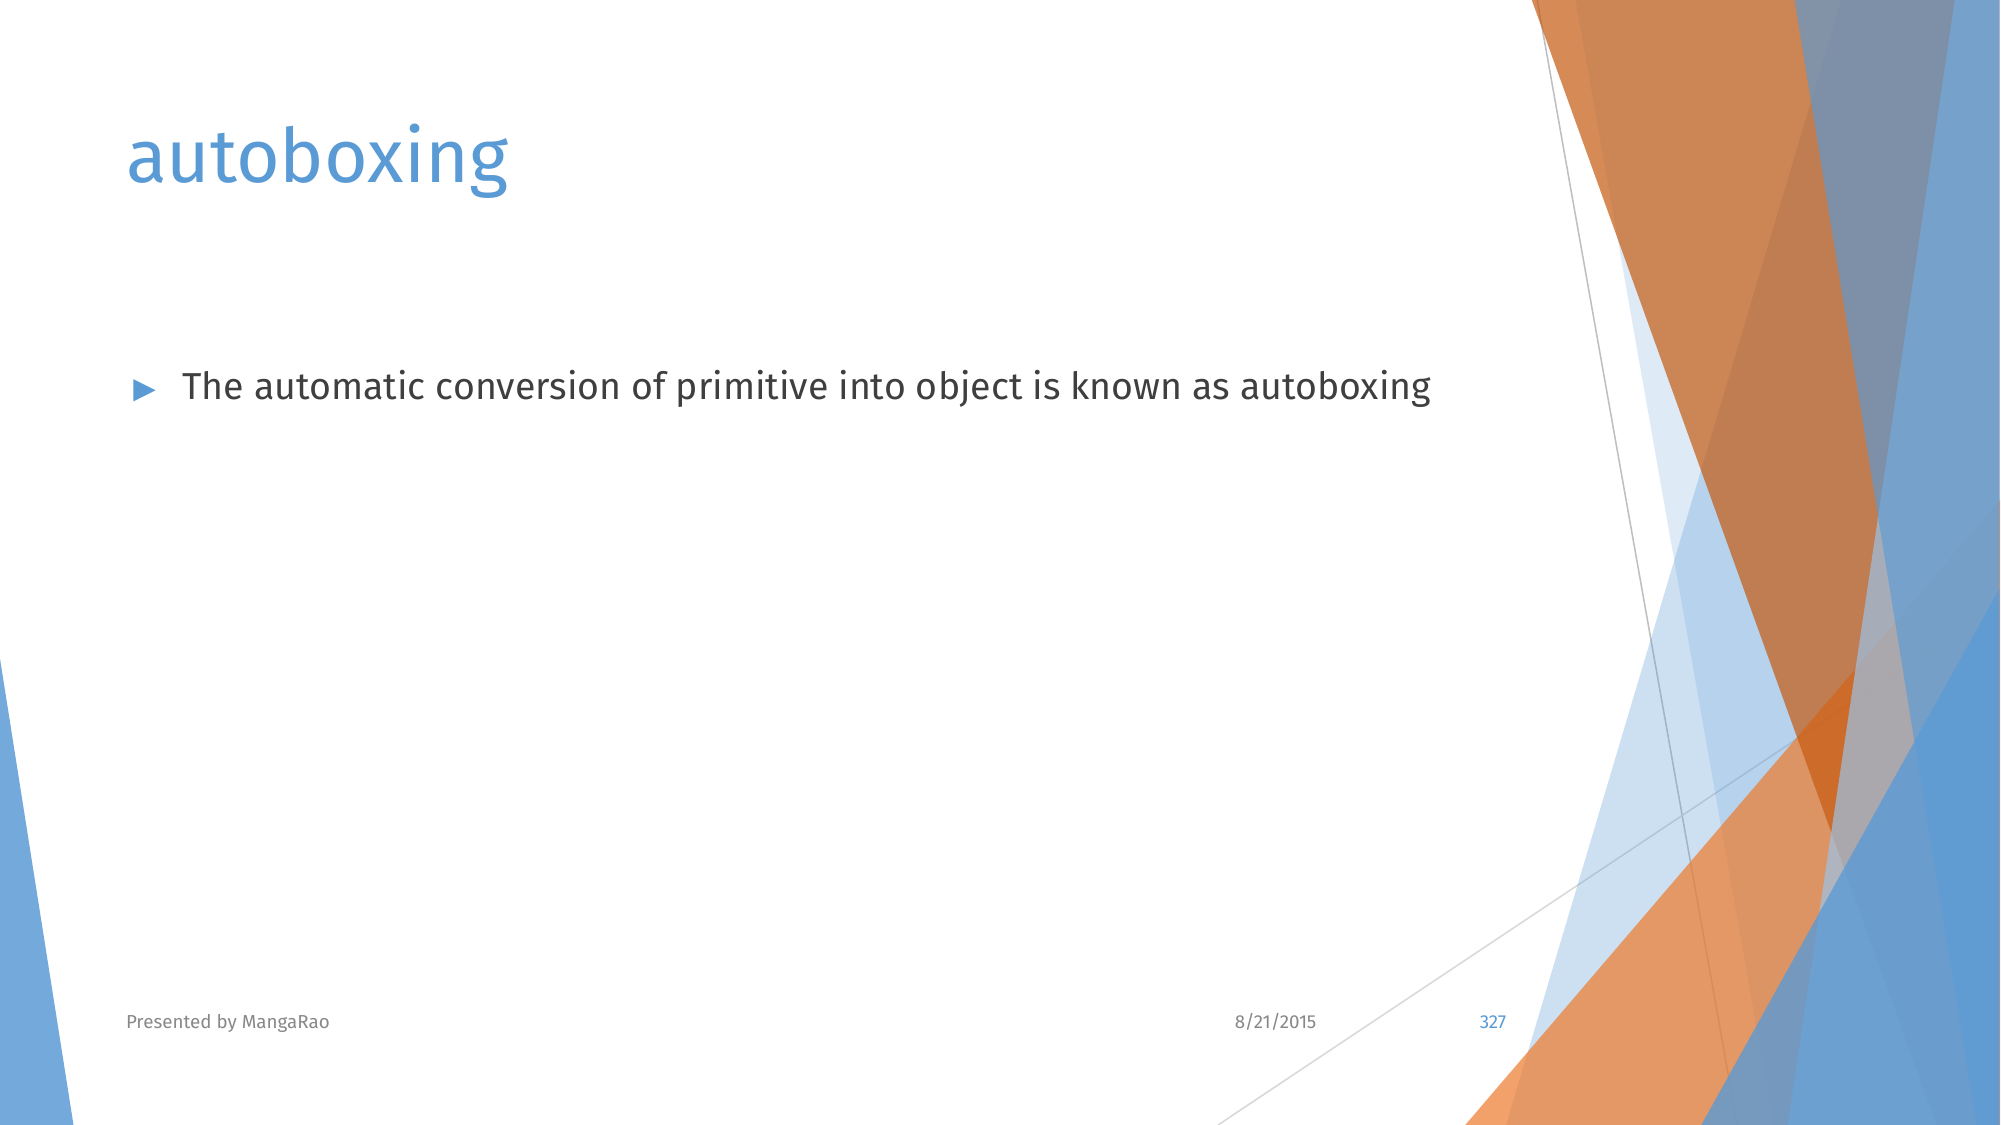

# autoboxing
The automatic conversion of primitive into object is known as autoboxing
Presented by MangaRao
8/21/2015
327